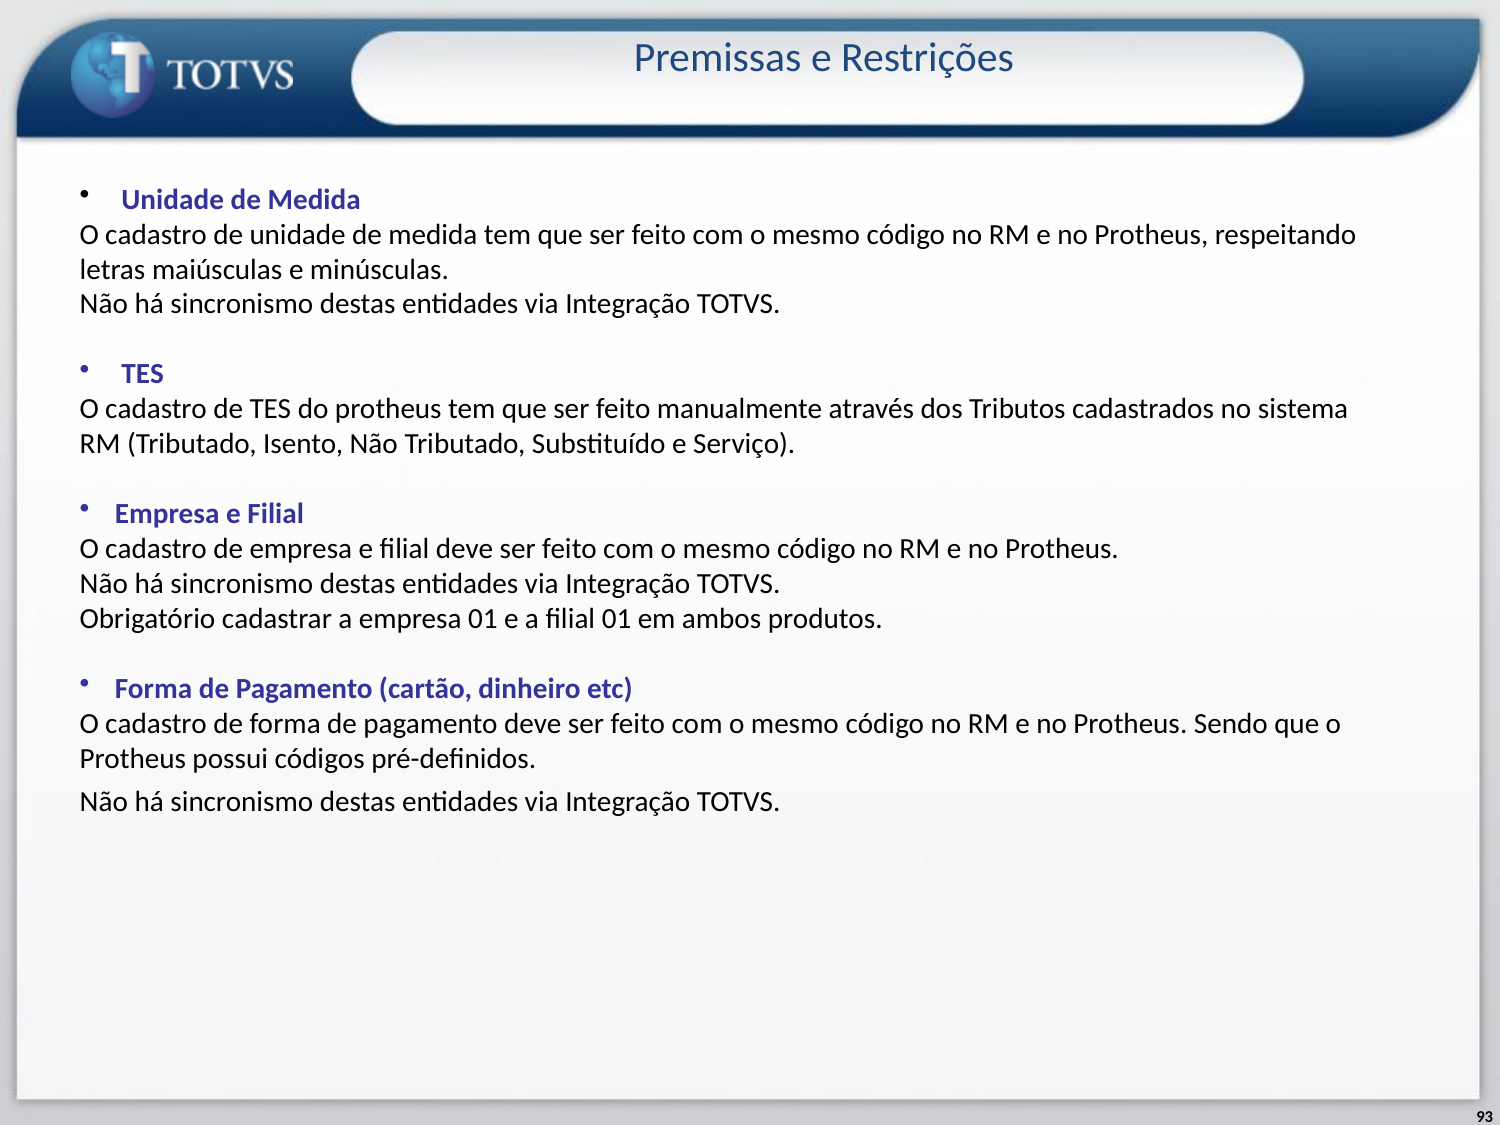

Premissas e Restrições
 Unidade de Medida
O cadastro de unidade de medida tem que ser feito com o mesmo código no RM e no Protheus, respeitando letras maiúsculas e minúsculas.
Não há sincronismo destas entidades via Integração TOTVS.

 TES
O cadastro de TES do protheus tem que ser feito manualmente através dos Tributos cadastrados no sistema RM (Tributado, Isento, Não Tributado, Substituído e Serviço).

Empresa e Filial
O cadastro de empresa e filial deve ser feito com o mesmo código no RM e no Protheus.
Não há sincronismo destas entidades via Integração TOTVS.
Obrigatório cadastrar a empresa 01 e a filial 01 em ambos produtos.

Forma de Pagamento (cartão, dinheiro etc)
O cadastro de forma de pagamento deve ser feito com o mesmo código no RM e no Protheus. Sendo que o Protheus possui códigos pré-definidos.
Não há sincronismo destas entidades via Integração TOTVS.

93